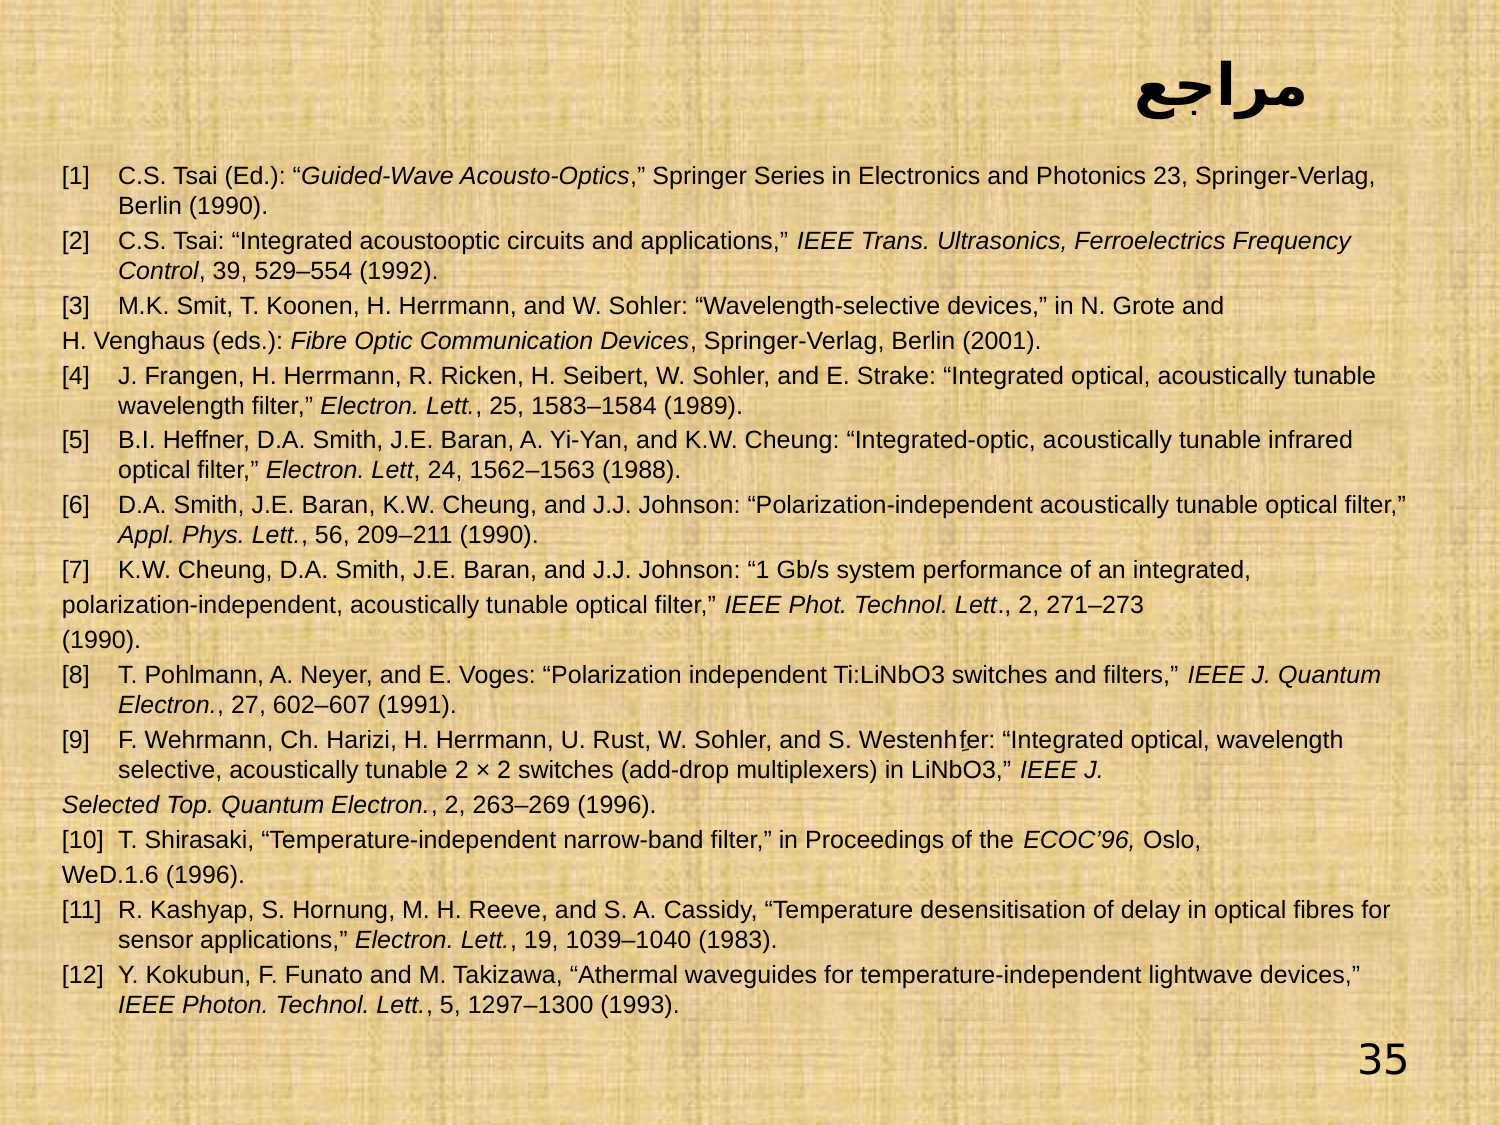

# مراجع
[1]	C.S. Tsai (Ed.): “Guided-Wave Acousto-Optics,” Springer Series in Electronics and Photonics 23, Springer-Verlag, Berlin (1990).
[2]	C.S. Tsai: “Integrated acoustooptic circuits and applications,” IEEE Trans. Ultrasonics, Ferroelectrics Frequency Control, 39, 529–554 (1992).
[3]	M.K. Smit, T. Koonen, H. Herrmann, and W. Sohler: “Wavelength-selective devices,” in N. Grote and
H. Venghaus (eds.): Fibre Optic Communication Devices, Springer-Verlag, Berlin (2001).
[4]	J. Frangen, H. Herrmann, R. Ricken, H. Seibert, W. Sohler, and E. Strake: “Integrated optical, acoustically tunable wavelength filter,” Electron. Lett., 25, 1583–1584 (1989).
[5]	B.I. Heffner, D.A. Smith, J.E. Baran, A. Yi-Yan, and K.W. Cheung: “Integrated-optic, acoustically tunable infrared optical filter,” Electron. Lett, 24, 1562–1563 (1988).
[6]	D.A. Smith, J.E. Baran, K.W. Cheung, and J.J. Johnson: “Polarization-independent acoustically tunable optical filter,” Appl. Phys. Lett., 56, 209–211 (1990).
[7]	K.W. Cheung, D.A. Smith, J.E. Baran, and J.J. Johnson: “1 Gb/s system performance of an integrated,
polarization-independent, acoustically tunable optical filter,” IEEE Phot. Technol. Lett., 2, 271–273
(1990).
[8]	T. Pohlmann, A. Neyer, and E. Voges: “Polarization independent Ti:LiNbO3 switches and filters,” IEEE J. Quantum Electron., 27, 602–607 (1991).
[9]	F. Wehrmann, Ch. Harizi, H. Herrmann, U. Rust, W. Sohler, and S. Westenhِfer: “Integrated optical, wavelength selective, acoustically tunable 2 × 2 switches (add-drop multiplexers) in LiNbO3,” IEEE J.
Selected Top. Quantum Electron., 2, 263–269 (1996).
[10]	T. Shirasaki, “Temperature-independent narrow-band filter,” in Proceedings of the ECOC’96, Oslo,
WeD.1.6 (1996).
[11]	R. Kashyap, S. Hornung, M. H. Reeve, and S. A. Cassidy, “Temperature desensitisation of delay in optical fibres for sensor applications,” Electron. Lett., 19, 1039–1040 (1983).
[12]	Y. Kokubun, F. Funato and M. Takizawa, “Athermal waveguides for temperature-independent lightwave devices,” IEEE Photon. Technol. Lett., 5, 1297–1300 (1993).
35